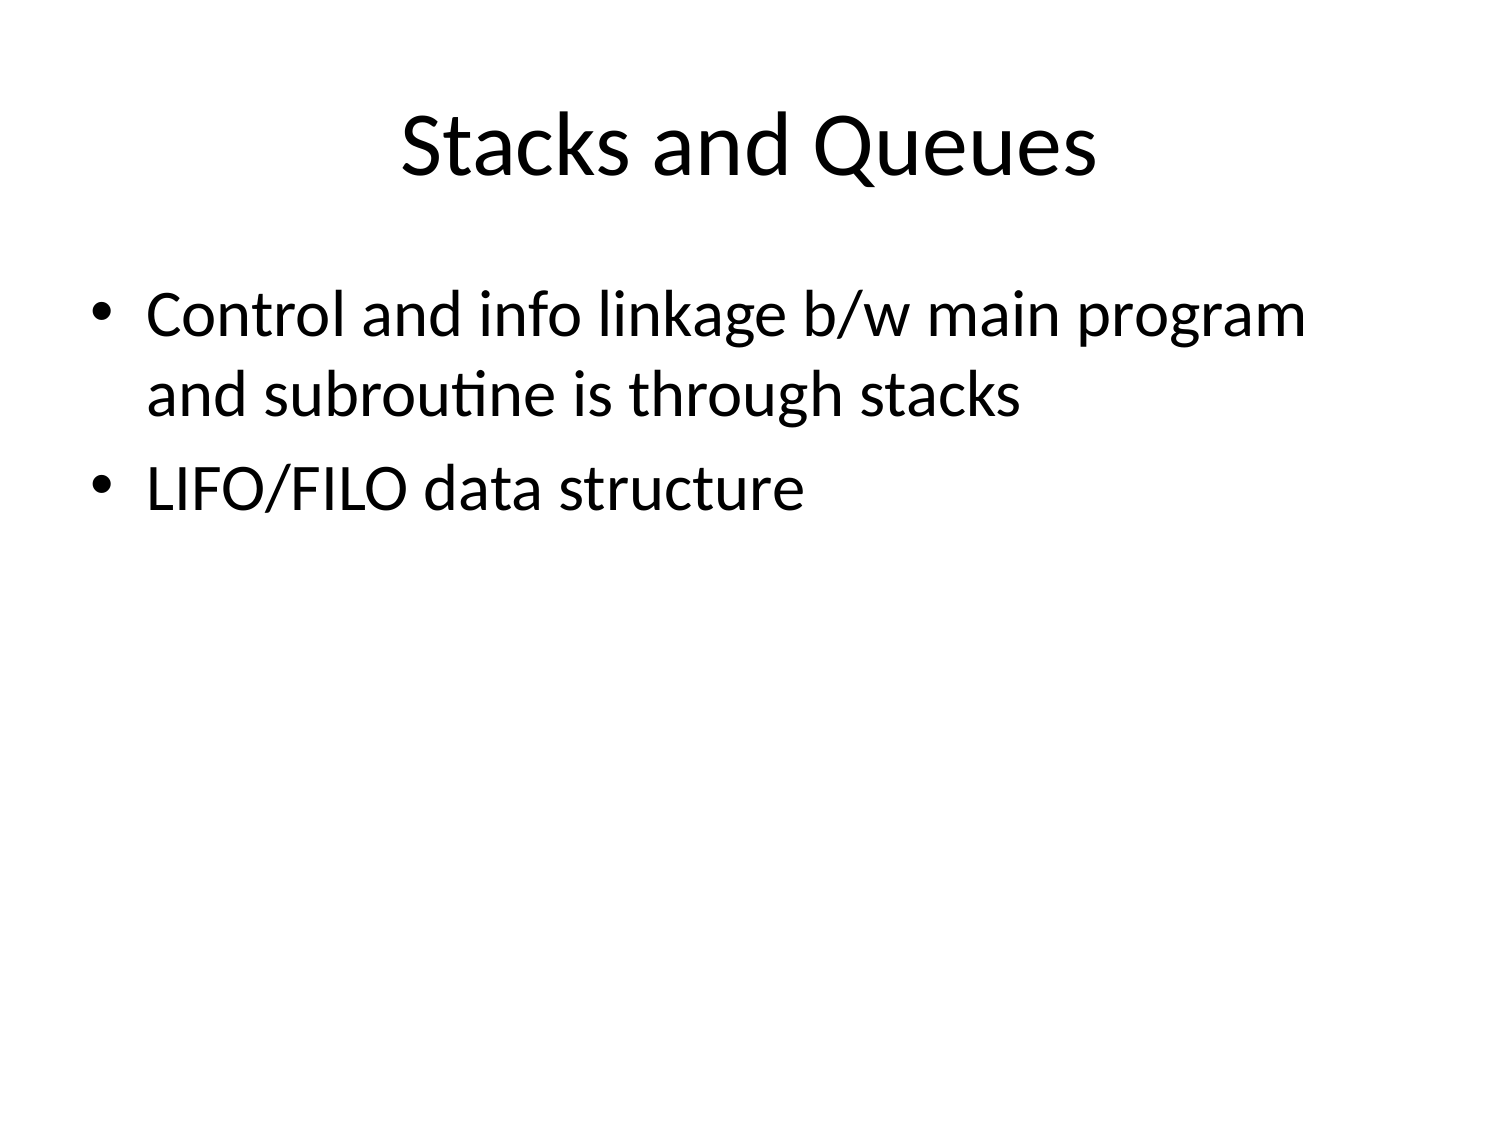

# Stacks and Queues
Control and info linkage b/w main program and subroutine is through stacks
LIFO/FILO data structure